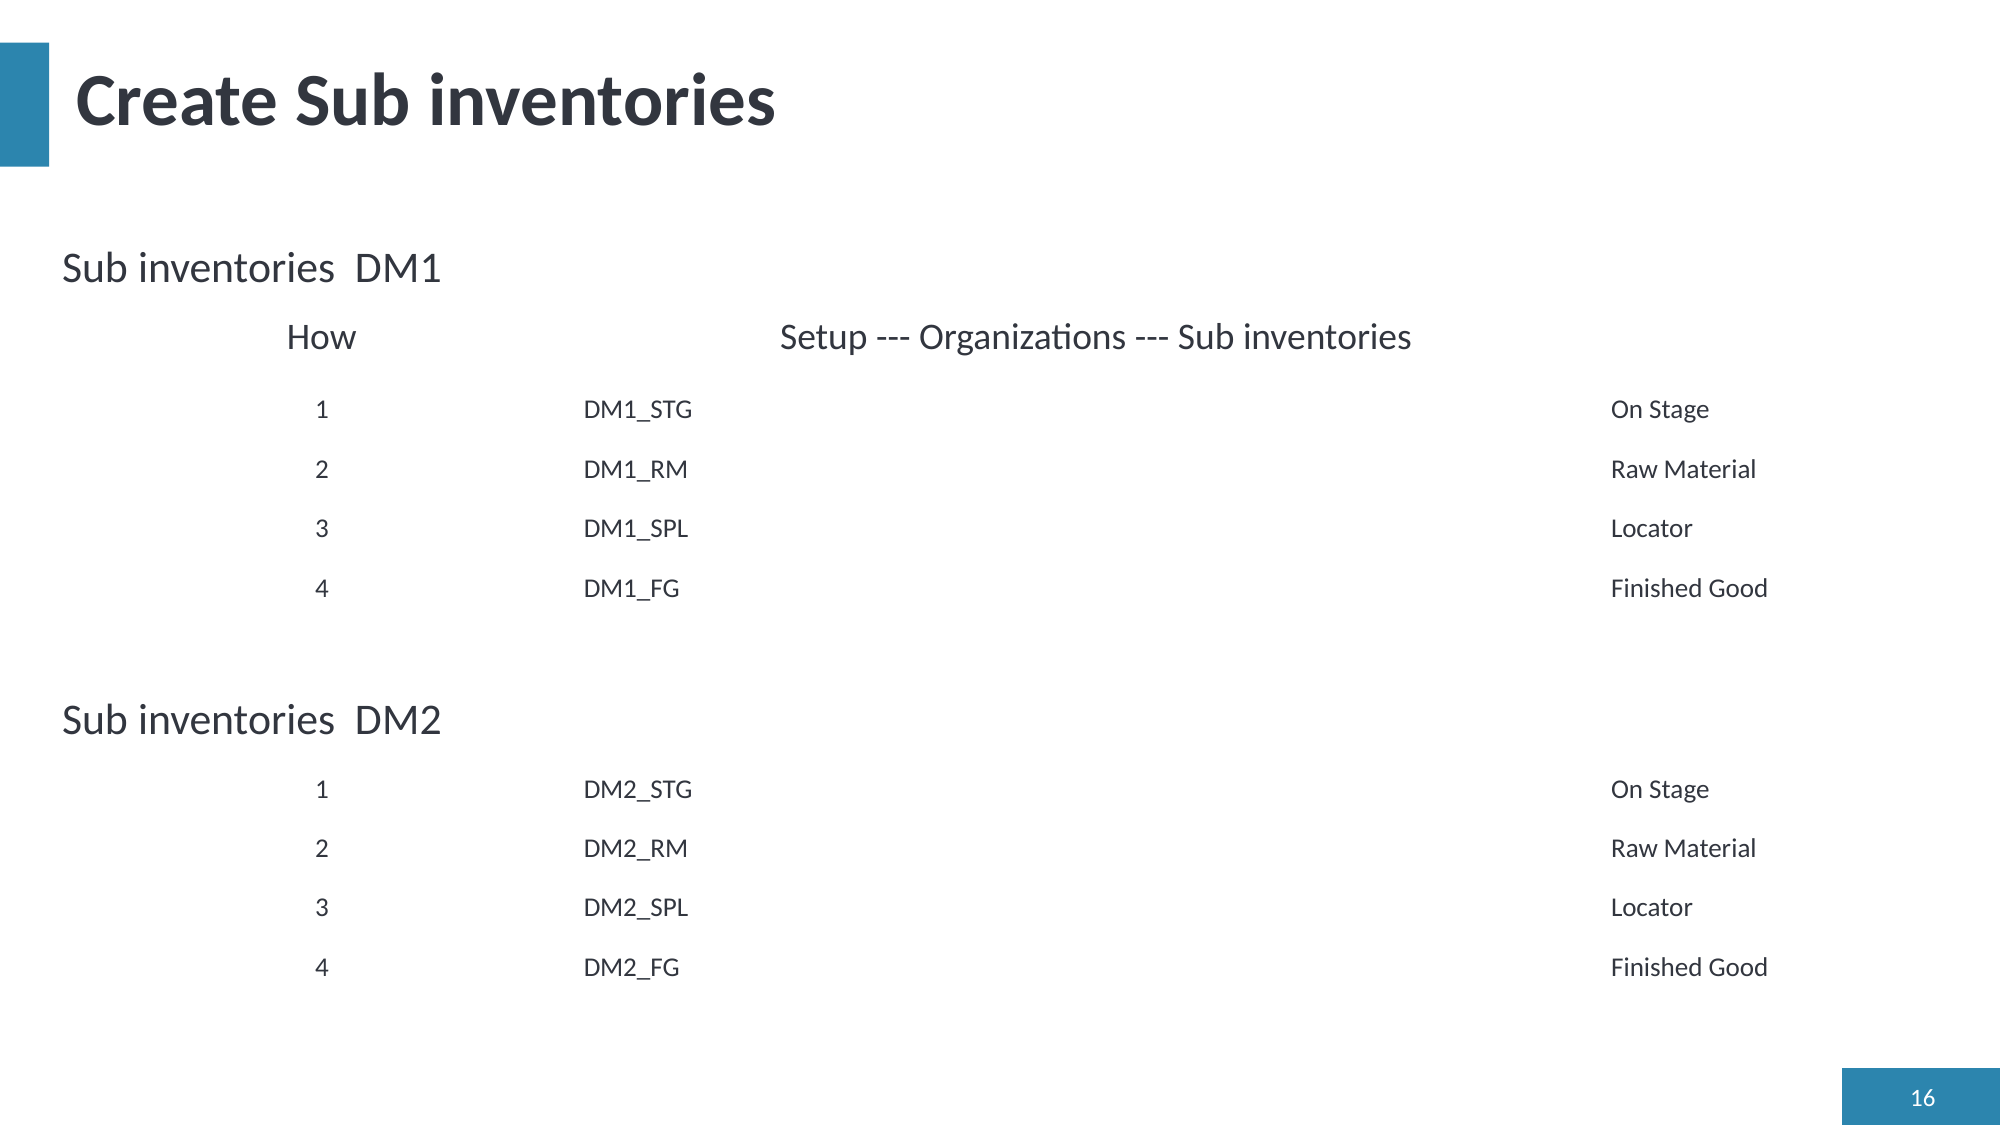

# Create Sub inventories
| Sub inventories DM1 |  |  |
| --- | --- | --- |
| How | Setup --- Organizations --- Sub inventories |  |
| 1 | DM1\_STG | On Stage |
| 2 | DM1\_RM | Raw Material |
| 3 | DM1\_SPL | Locator |
| 4 | DM1\_FG | Finished Good |
|  |  |  |
| Sub inventories DM2 |  |  |
| 1 | DM2\_STG | On Stage |
| 2 | DM2\_RM | Raw Material |
| 3 | DM2\_SPL | Locator |
| 4 | DM2\_FG | Finished Good |
16